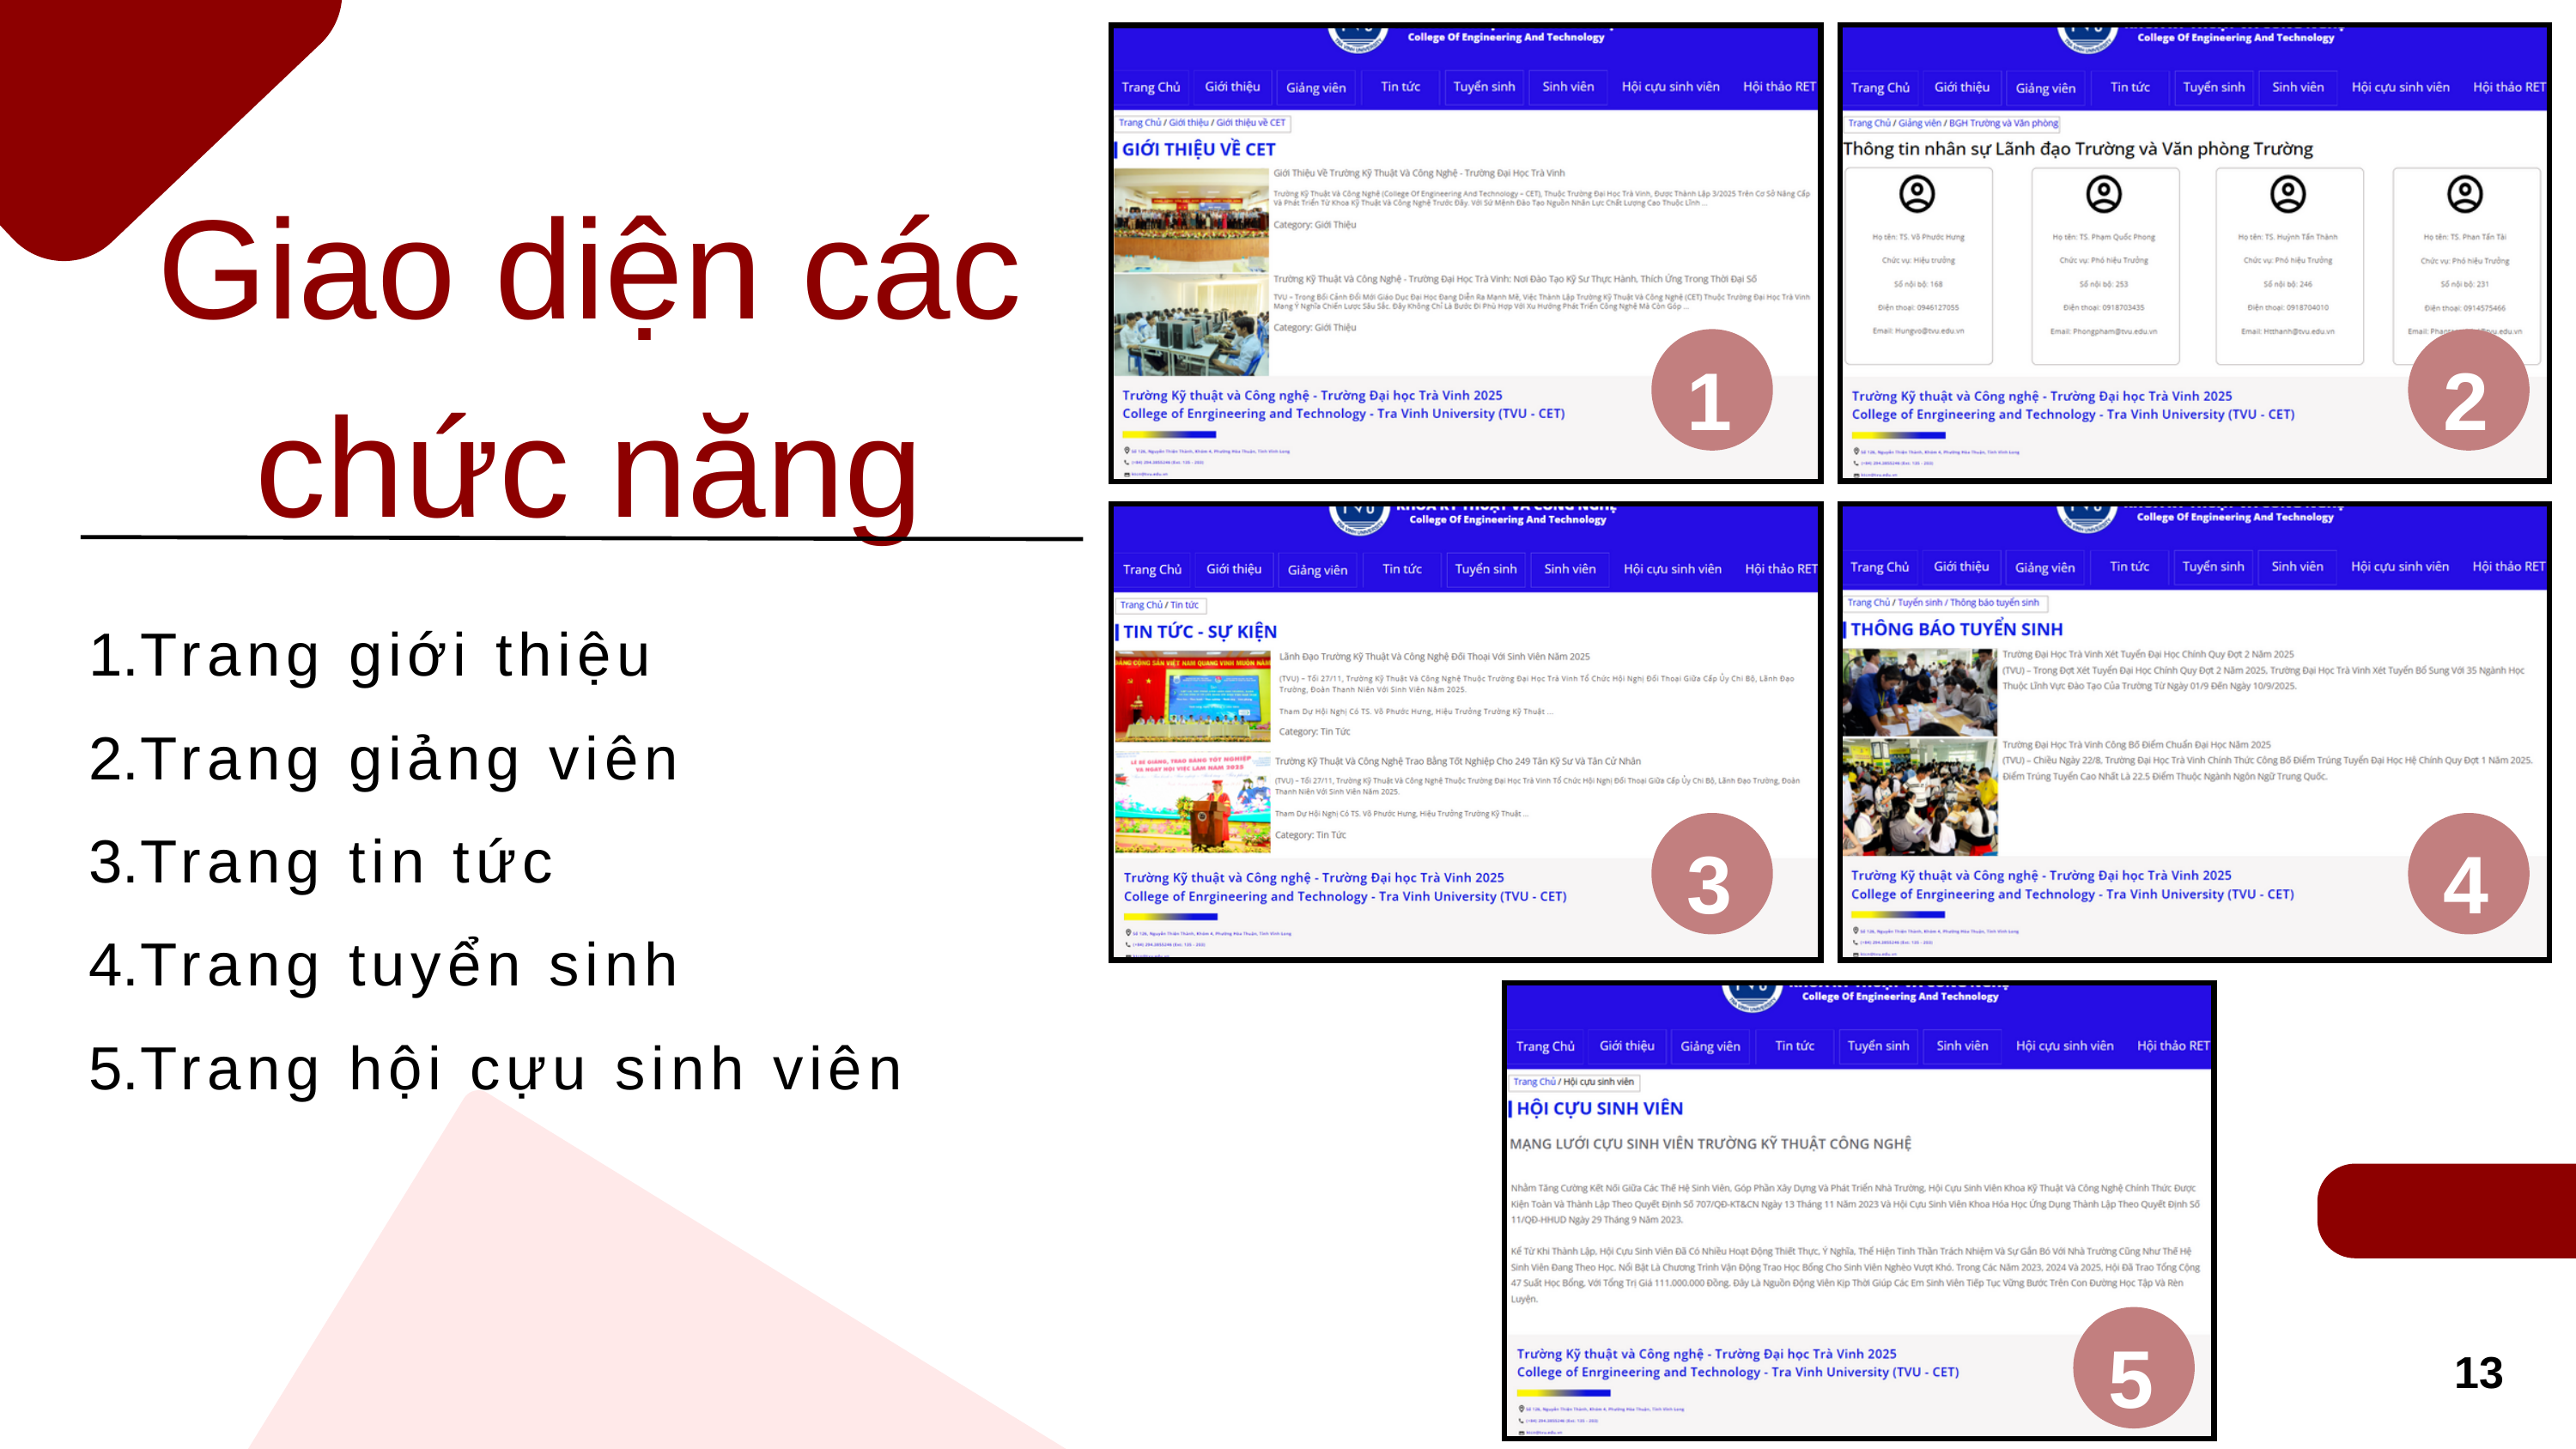

Giao diện các chức năng

1

2

2

Trang giới thiệu
Trang giảng viên
Trang tin tức
Trang tuyển sinh
Trang hội cựu sinh viên

3

4

5
13